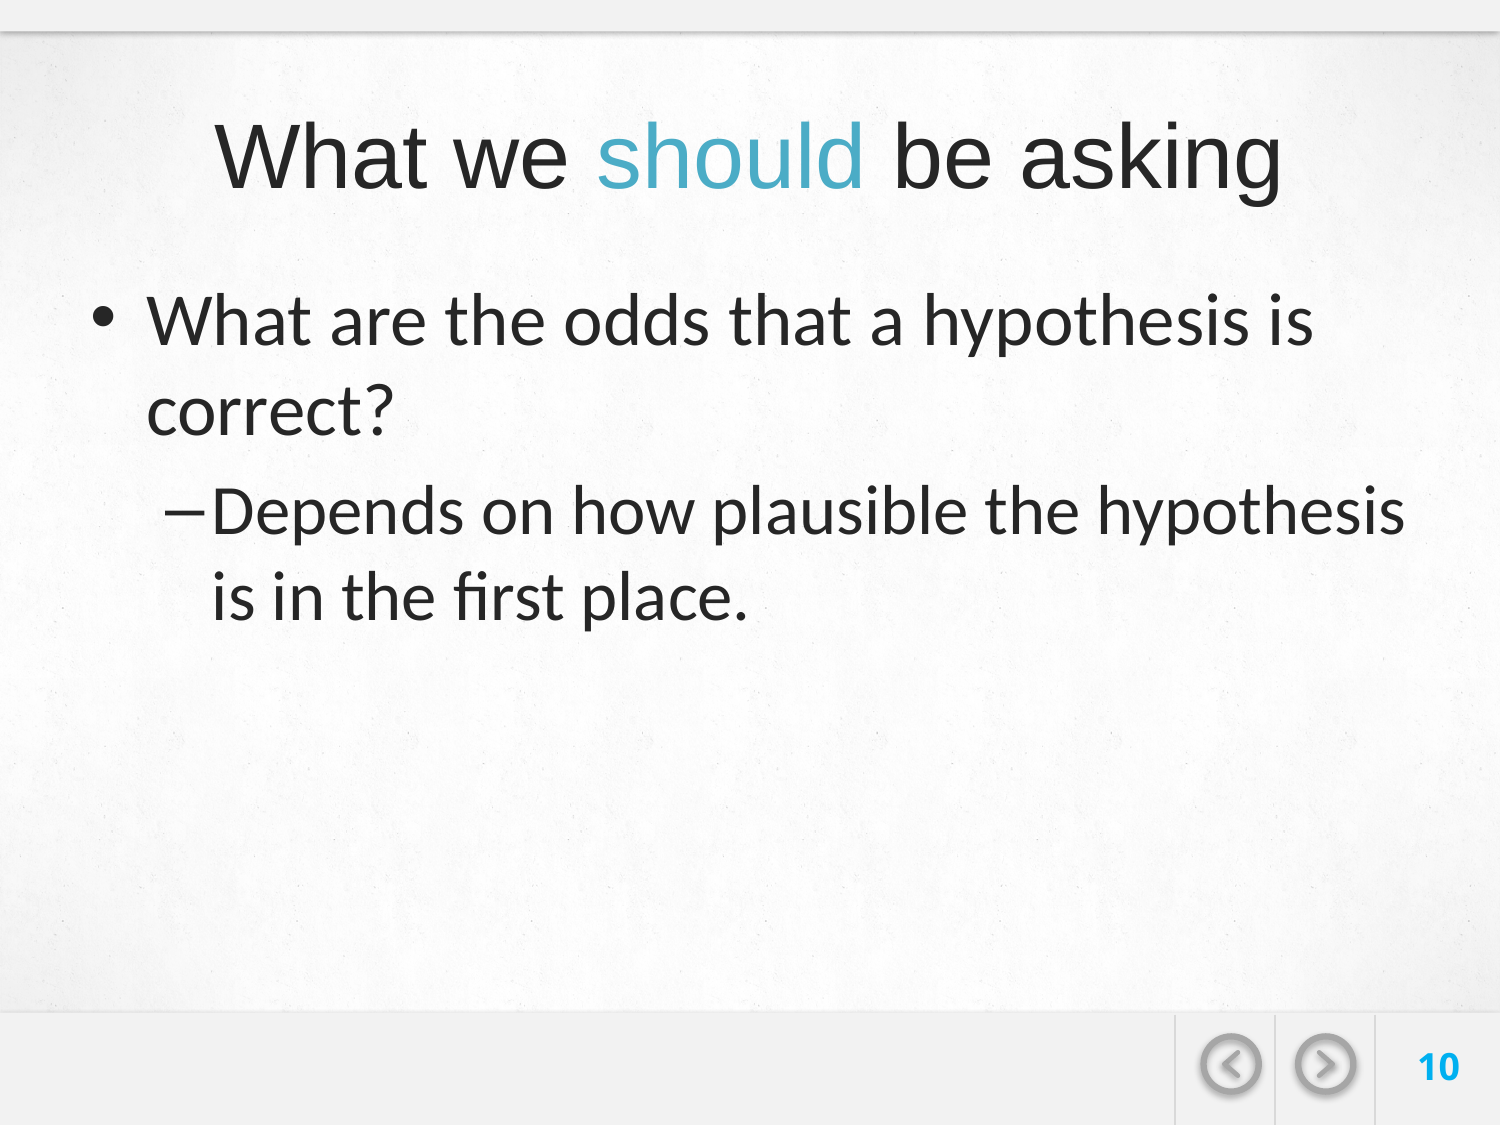

# What we should be asking
What are the odds that a hypothesis is correct?
Depends on how plausible the hypothesis is in the first place.

10